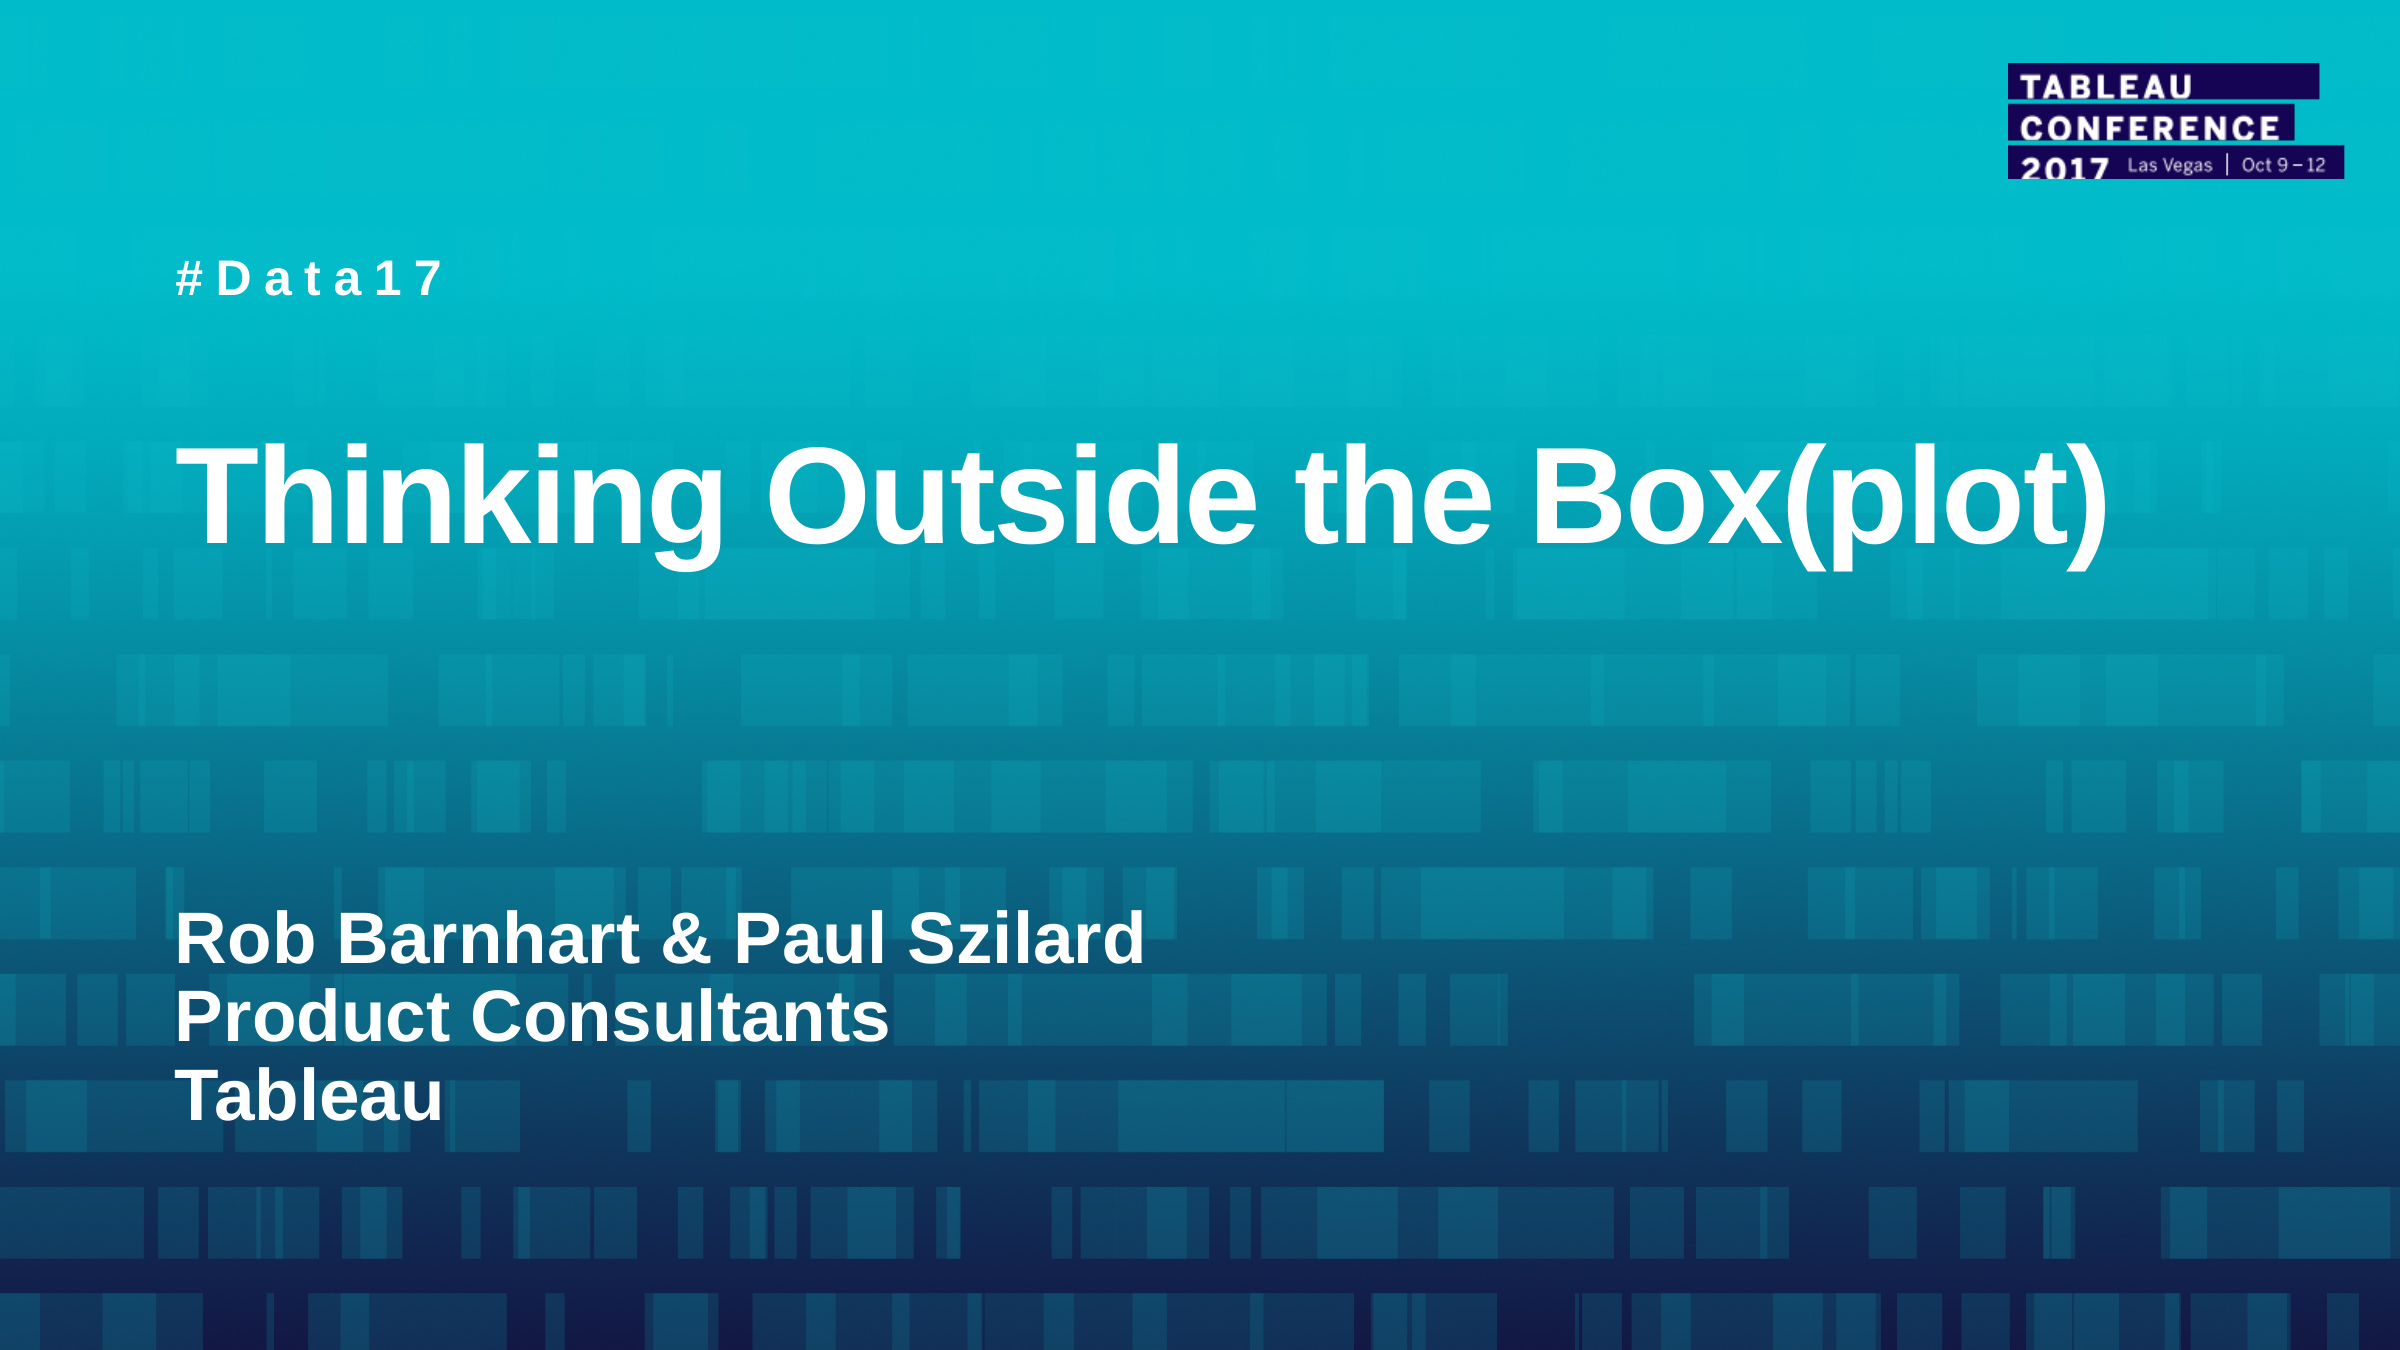

#Data17
# Thinking Outside the Box(plot)
Rob Barnhart & Paul Szilard
Product Consultants
Tableau